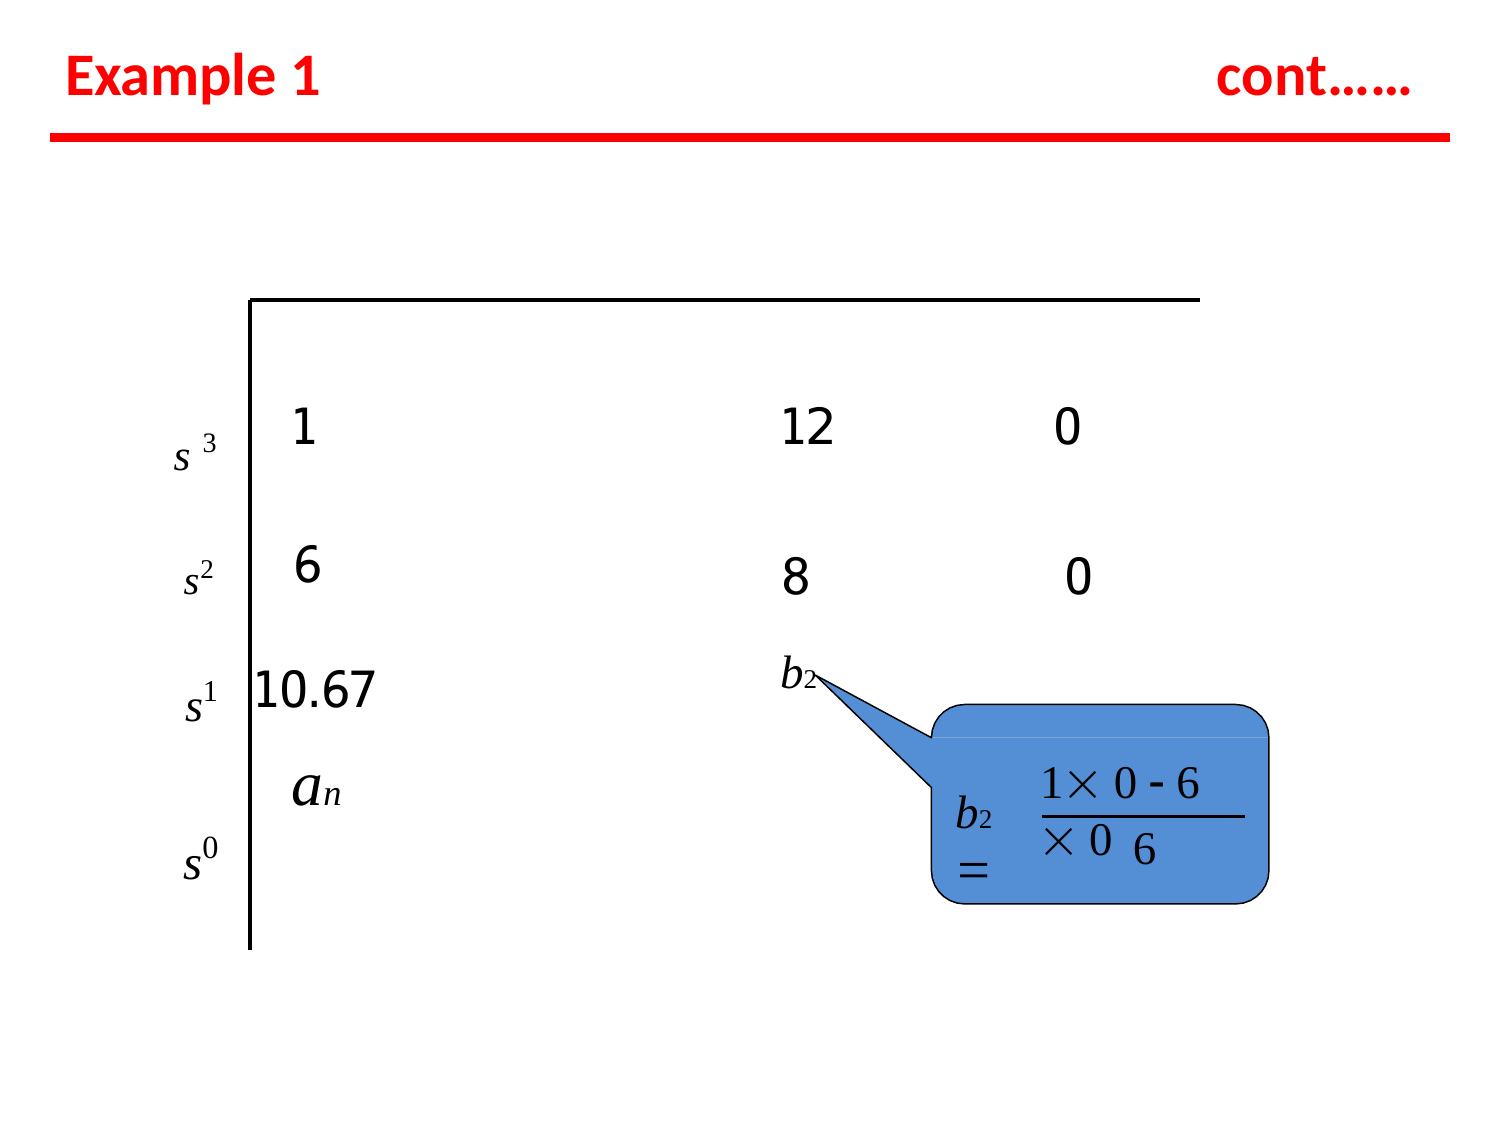

# Example 1
cont……

s3
1
12
0
s2
6
8
b2
0
s1
s0
10.67
an

1× 0 − 6 × 0
b2 =
6